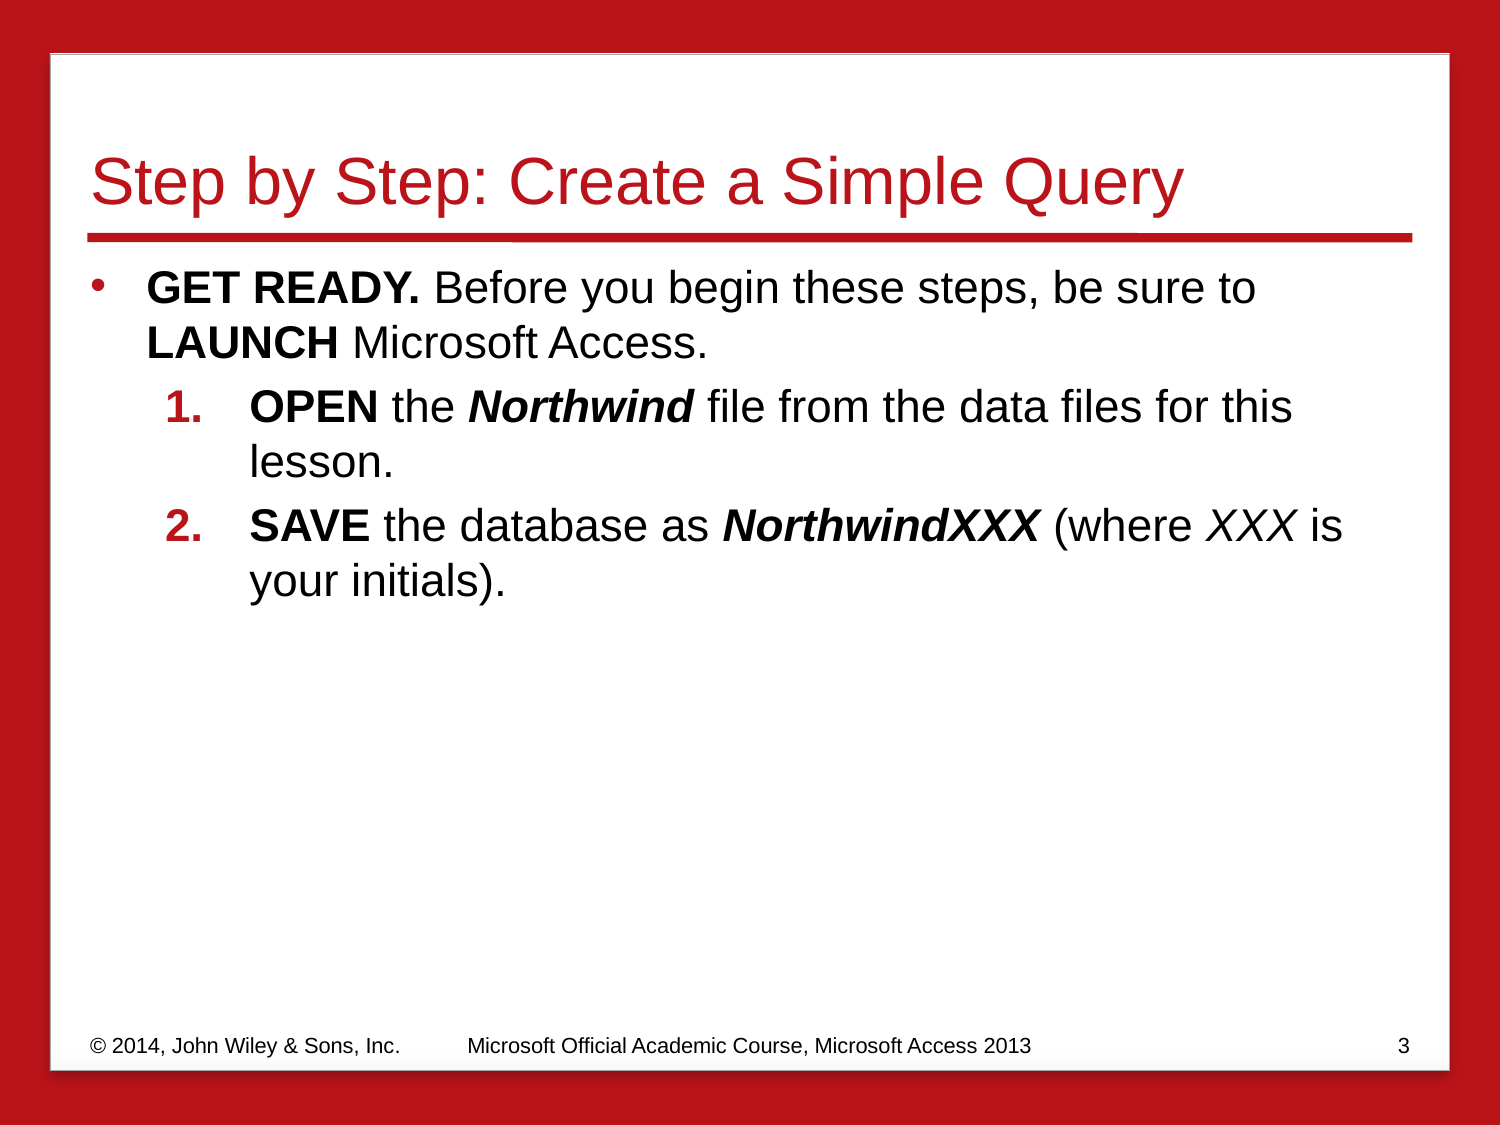

# Step by Step: Create a Simple Query
GET READY. Before you begin these steps, be sure to LAUNCH Microsoft Access.
OPEN the Northwind file from the data files for this lesson.
SAVE the database as NorthwindXXX (where XXX is your initials).
© 2014, John Wiley & Sons, Inc.
Microsoft Official Academic Course, Microsoft Access 2013
3